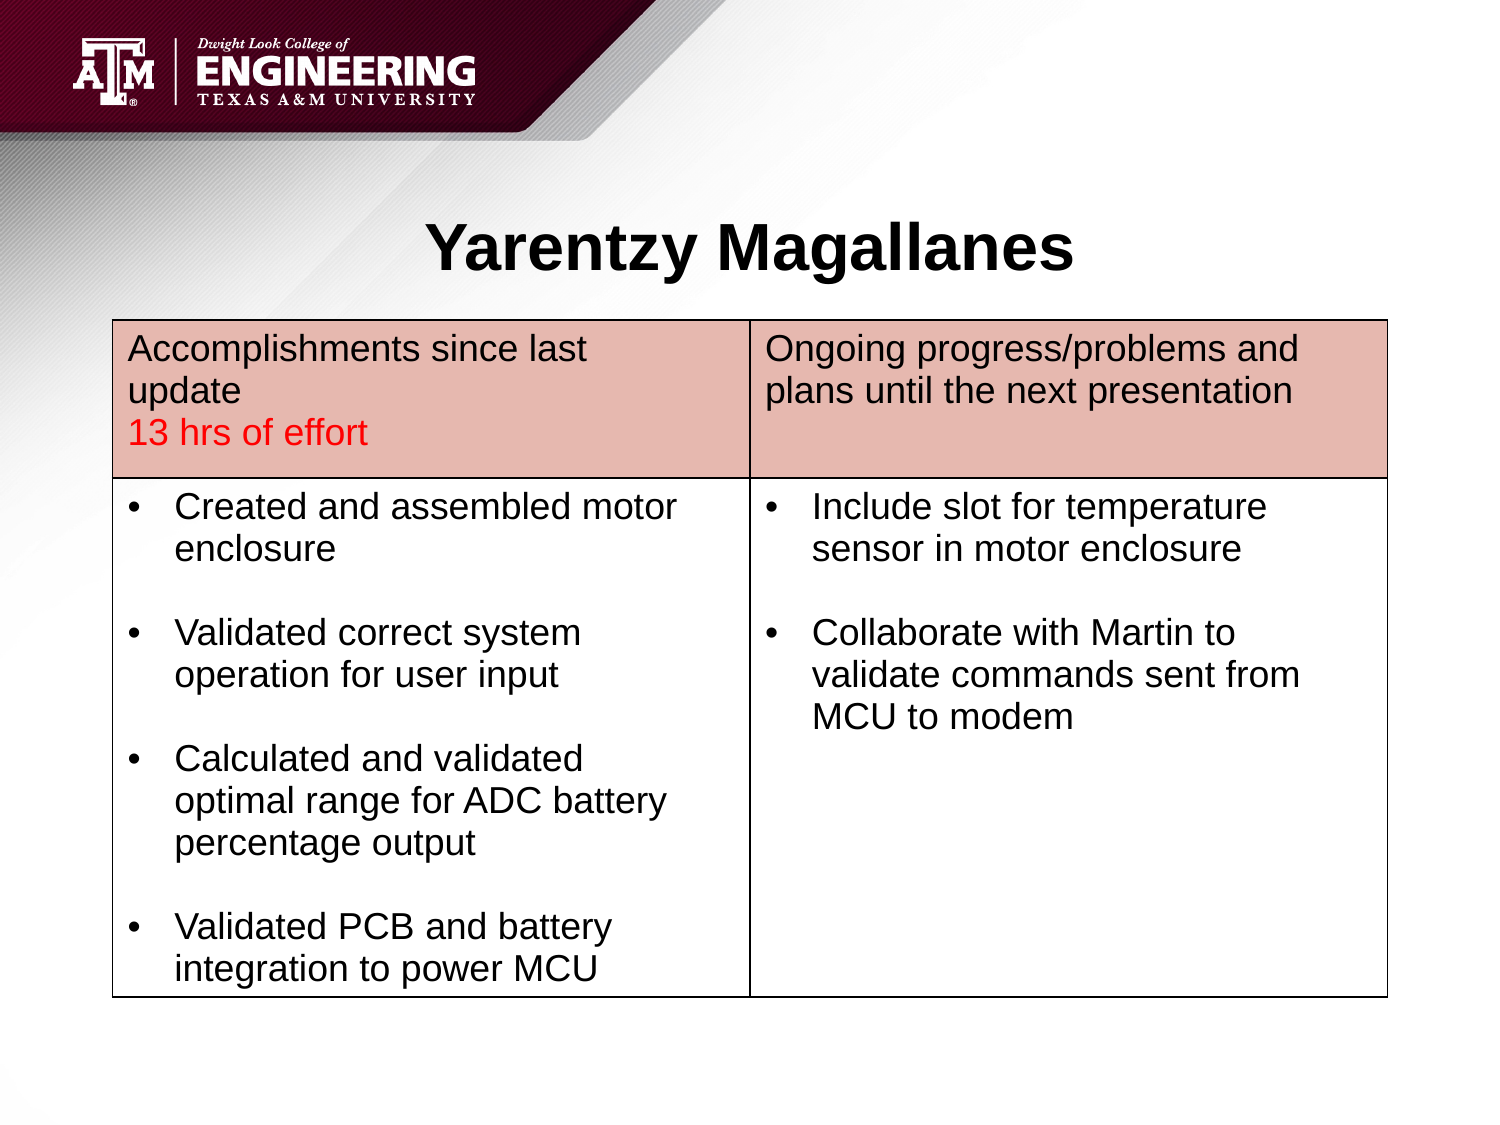

# Yarentzy Magallanes
| Accomplishments since last update 13 hrs of effort | Ongoing progress/problems and plans until the next presentation |
| --- | --- |
| Created and assembled motor enclosure Validated correct system operation for user input Calculated and validated optimal range for ADC battery percentage output Validated PCB and battery integration to power MCU | Include slot for temperature sensor in motor enclosure Collaborate with Martin to validate commands sent from MCU to modem |